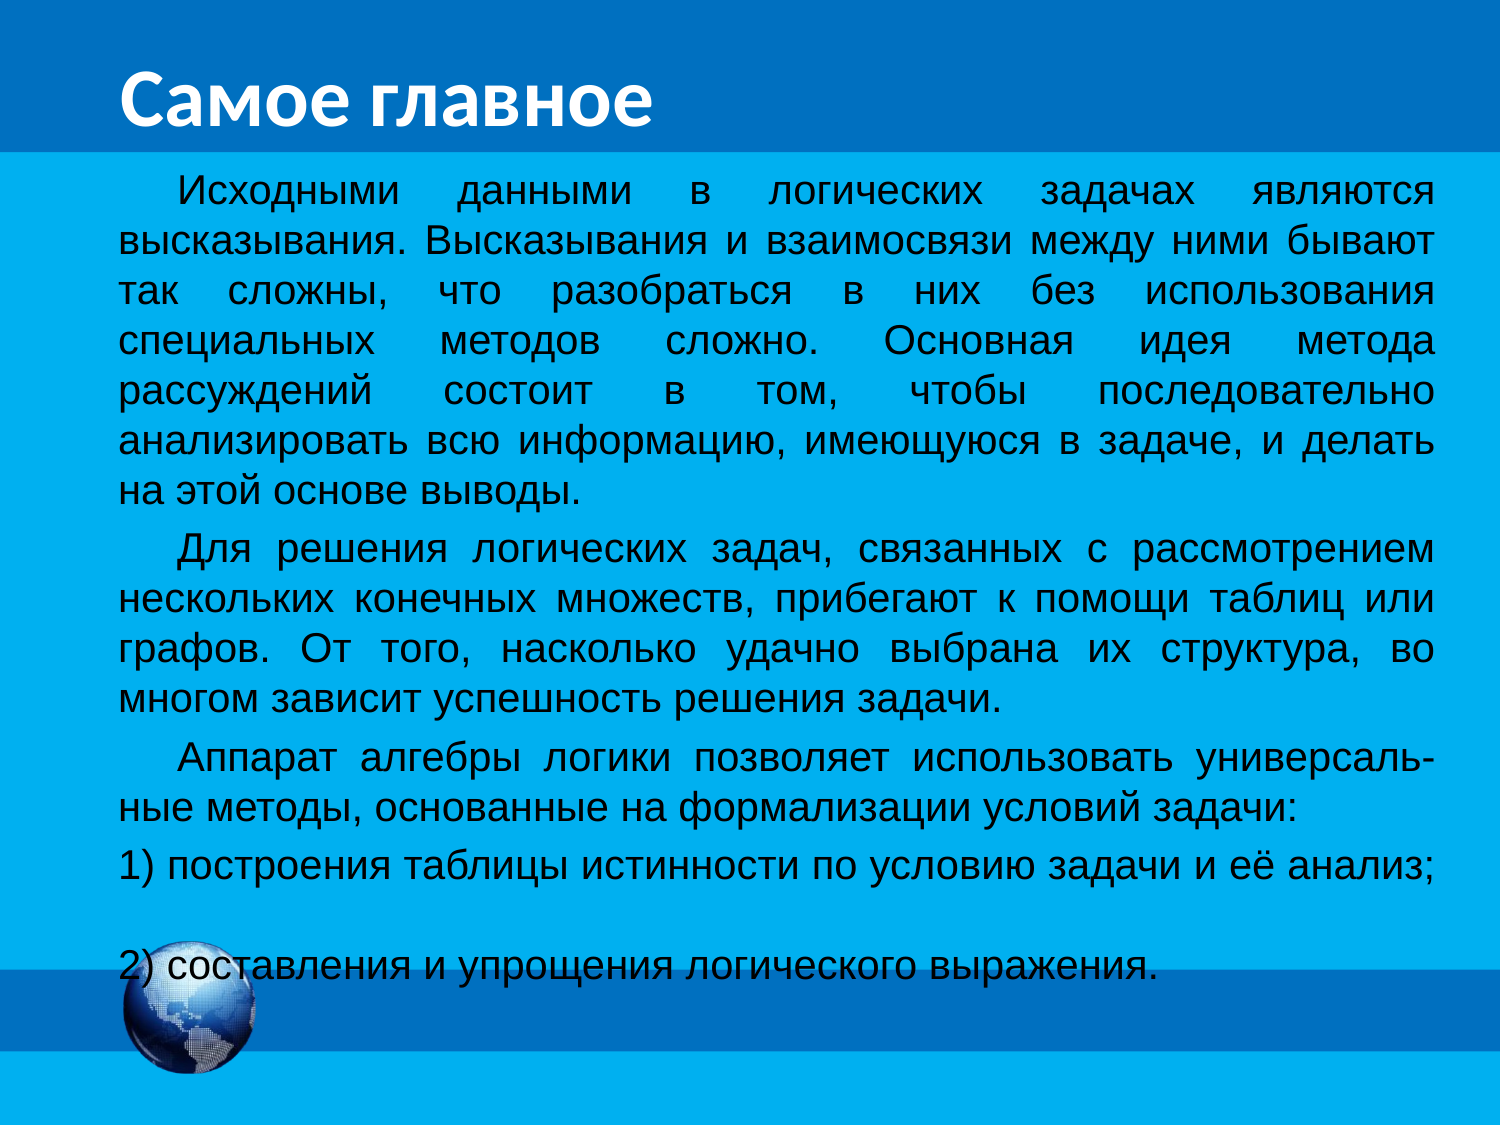

# Самое главное
Исходными данными в логических задачах являются высказывания. Высказывания и взаимосвязи между ними бывают так сложны, что разобраться в них без использования специальных методов сложно. Основная идея метода рассуждений состоит в том, чтобы последовательно анализировать всю информацию, имеющуюся в задаче, и делать на этой основе выводы.
Для решения логических задач, связанных с рассмотрением нескольких конечных множеств, прибегают к помощи таблиц или графов. От того, насколько удачно выбрана их структура, во многом зависит успешность решения задачи.
Аппарат алгебры логики позволяет использовать универсаль-ные методы, основанные на формализации условий задачи:
1) построения таблицы истинности по условию задачи и её анализ;
2) составления и упрощения логического выражения.